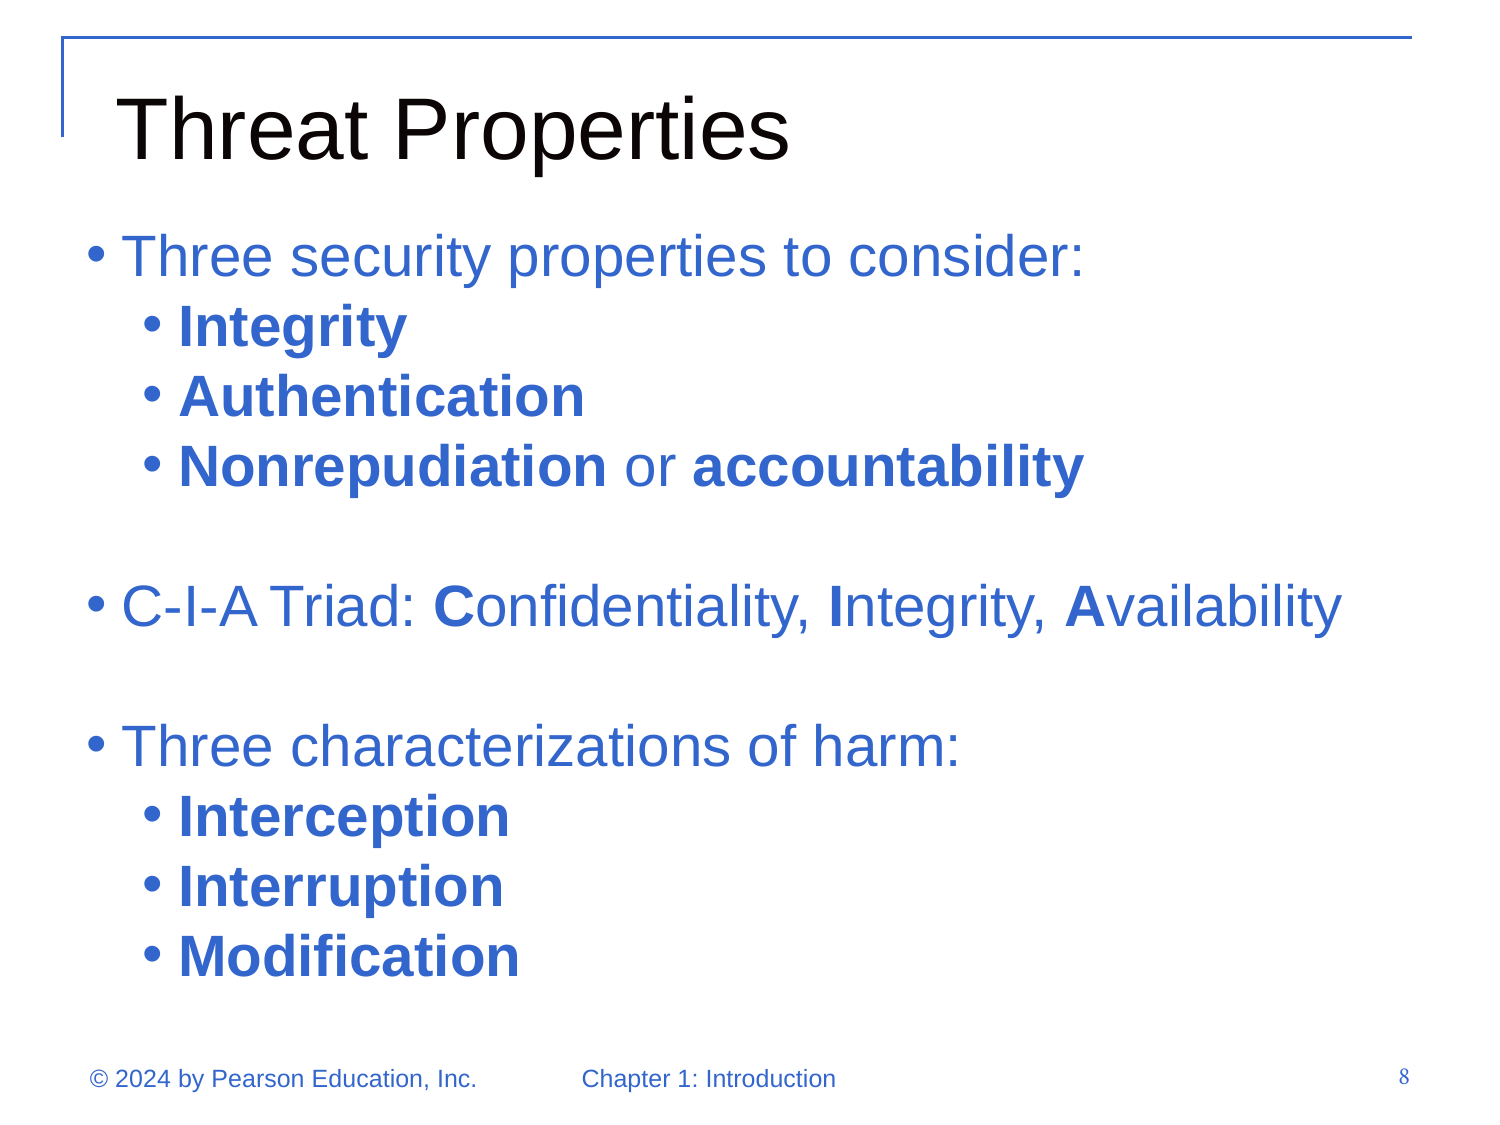

Threat Properties
Three security properties to consider:
Integrity
Authentication
Nonrepudiation or accountability

C-I-A Triad: Confidentiality, Integrity, Availability

Three characterizations of harm:
Interception
Interruption
Modification

8